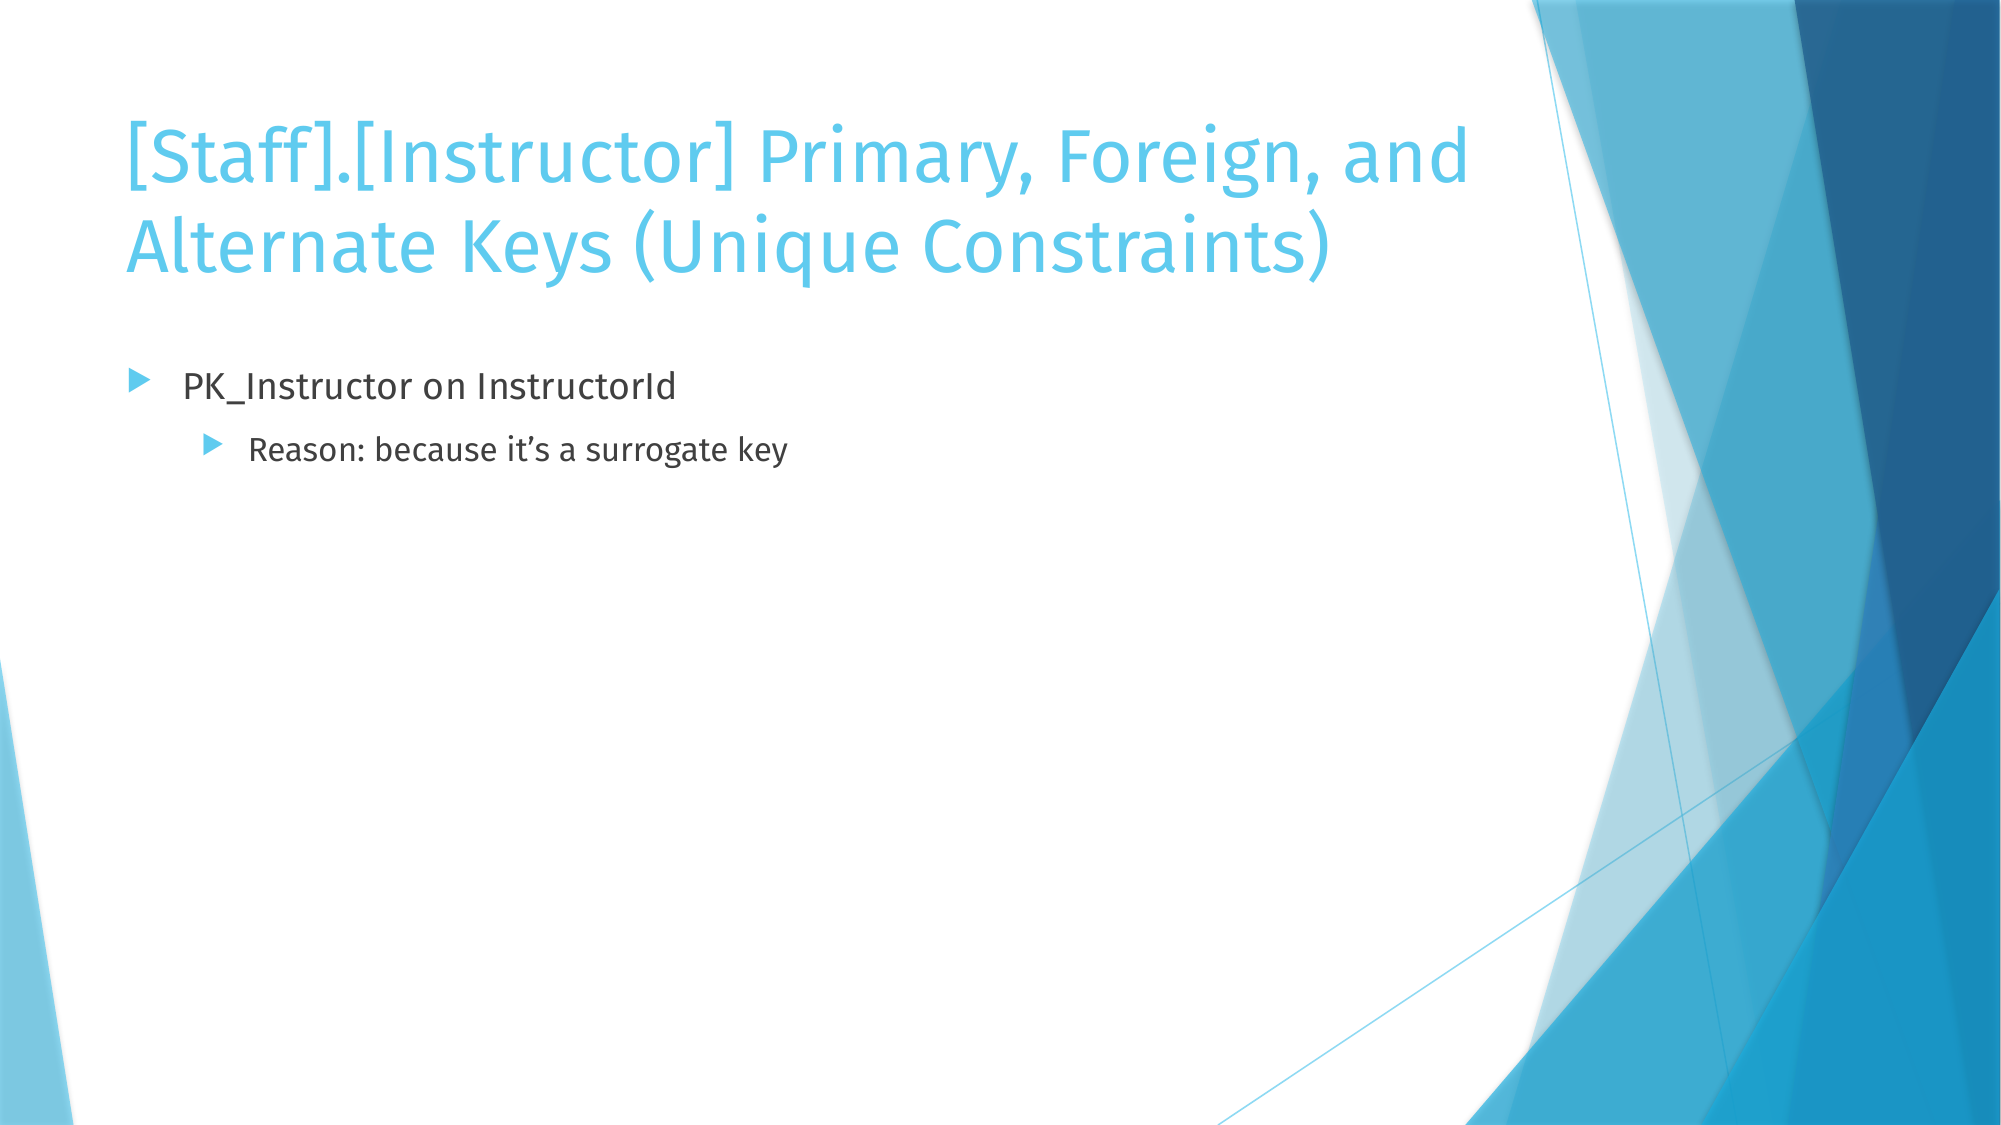

# [Staff].[Instructor] Primary, Foreign, and Alternate Keys (Unique Constraints)
PK_Instructor on InstructorId
Reason: because it’s a surrogate key